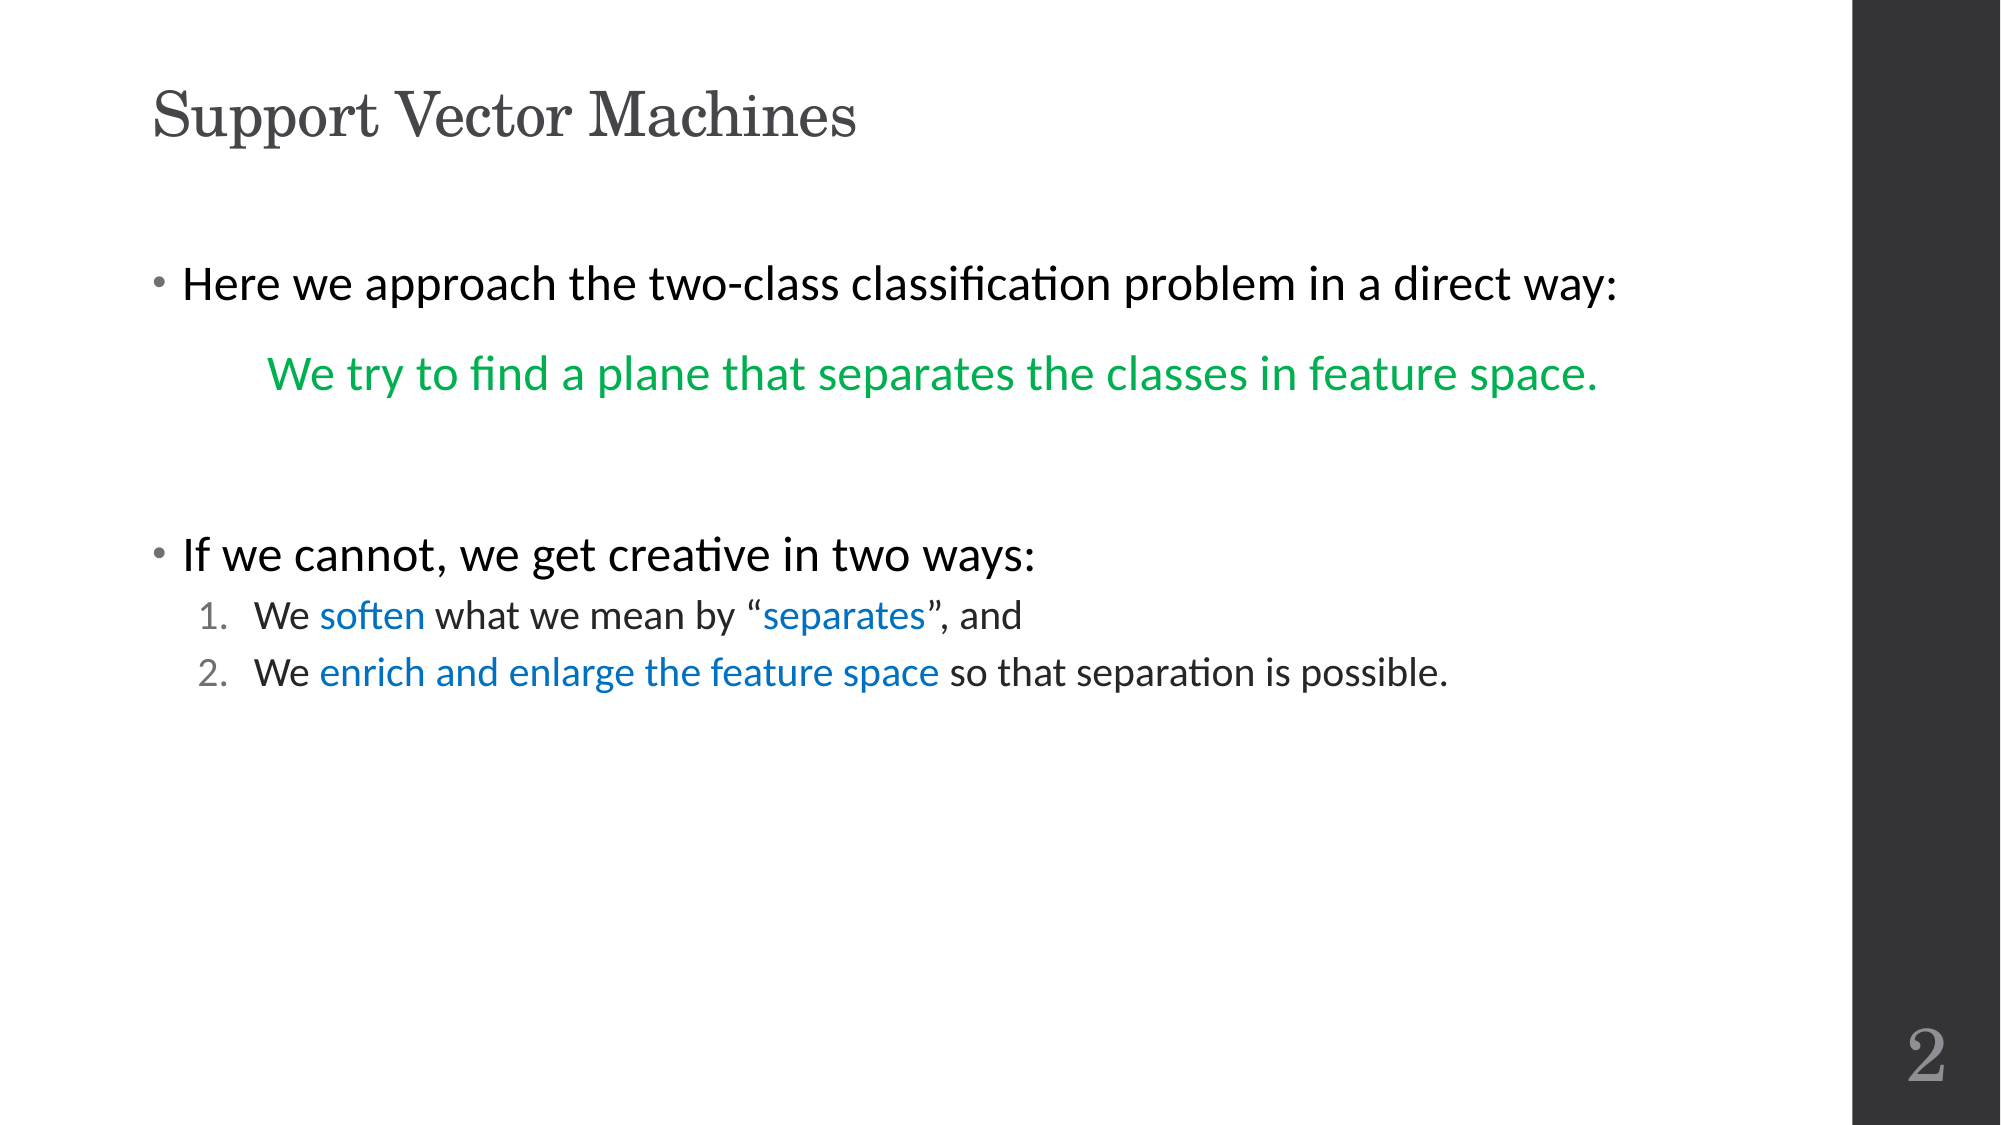

# Support Vector Machines
Here we approach the two-class classification problem in a direct way:
We try to find a plane that separates the classes in feature space.

If we cannot, we get creative in two ways:
We soften what we mean by “separates”, and
We enrich and enlarge the feature space so that separation is possible.
2